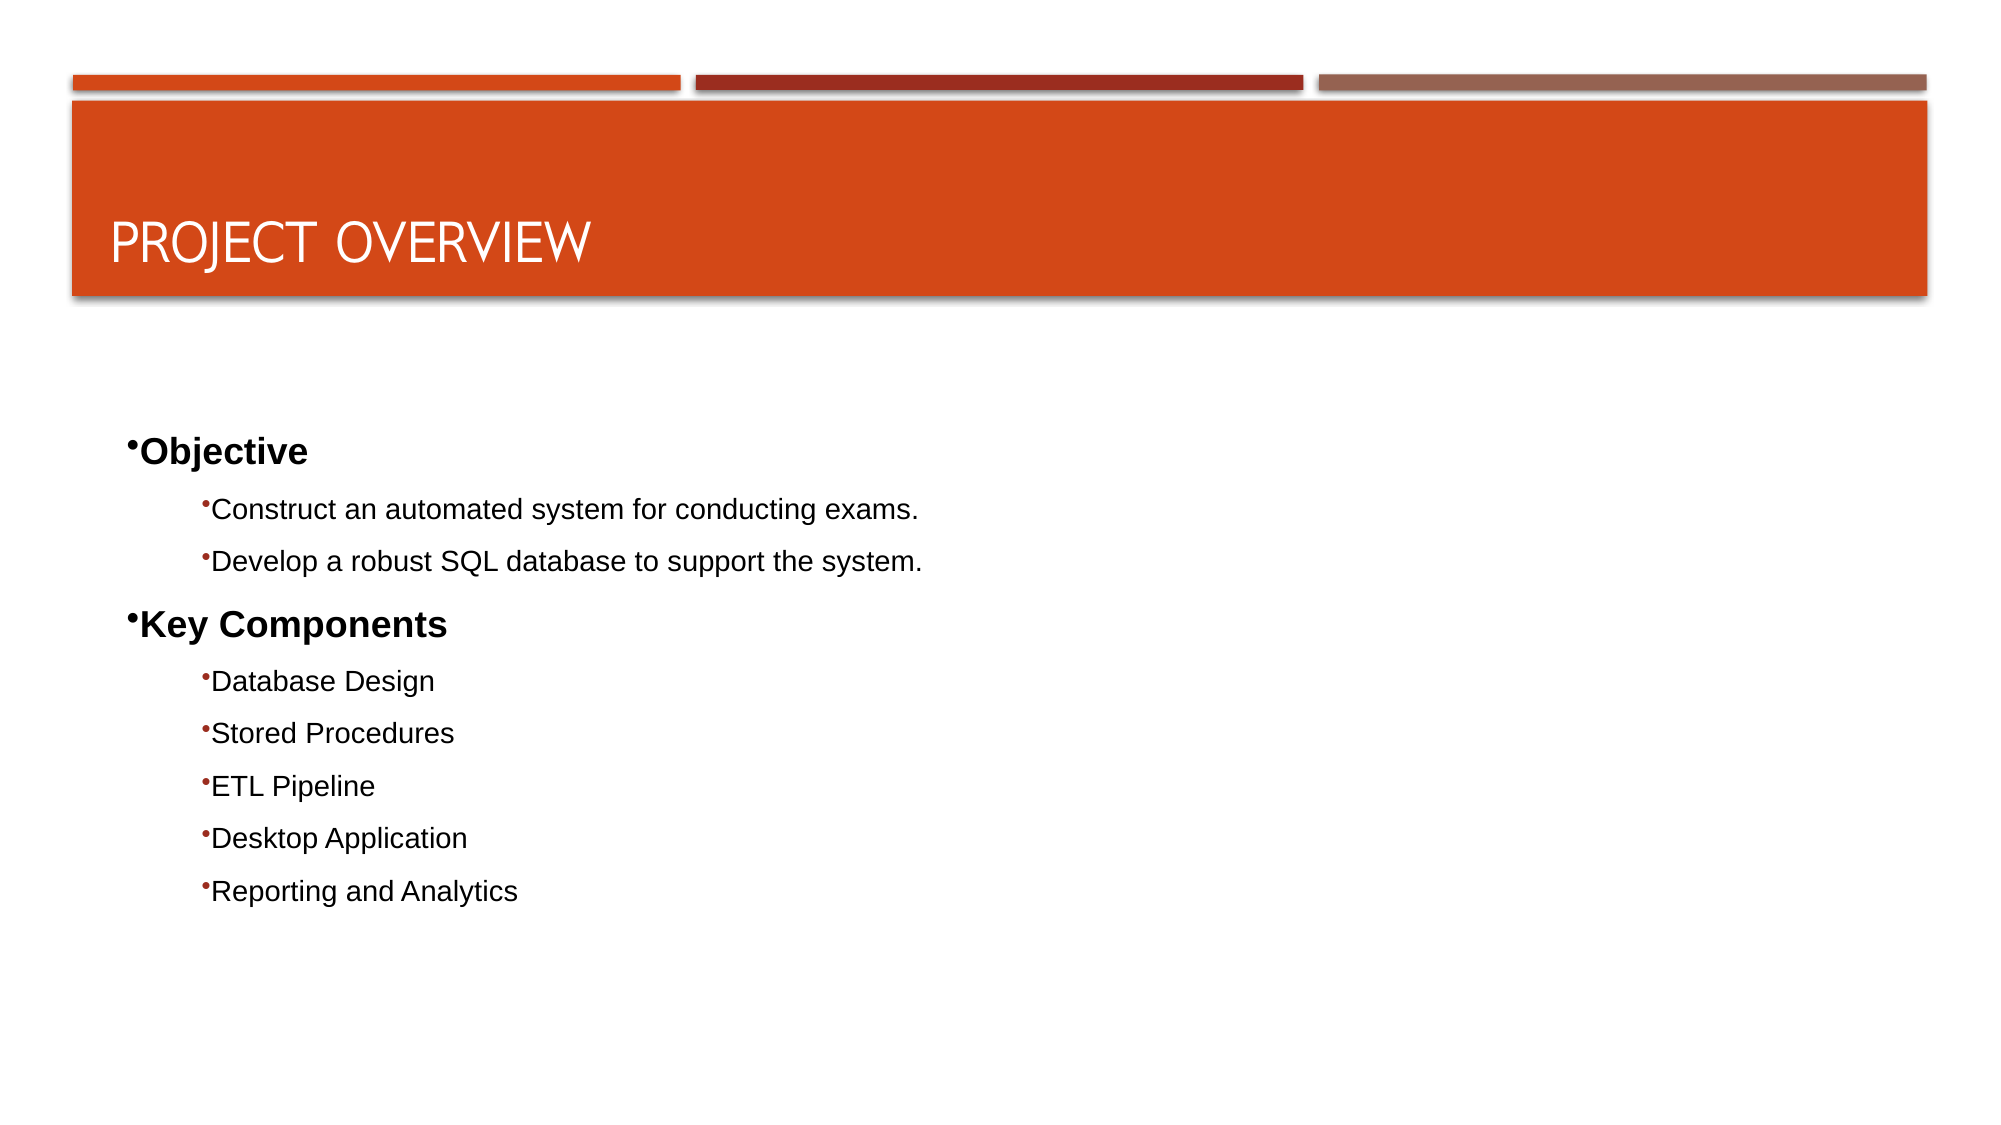

# Project Overview
Objective
Construct an automated system for conducting exams.
Develop a robust SQL database to support the system.
Key Components
Database Design
Stored Procedures
ETL Pipeline
Desktop Application
Reporting and Analytics